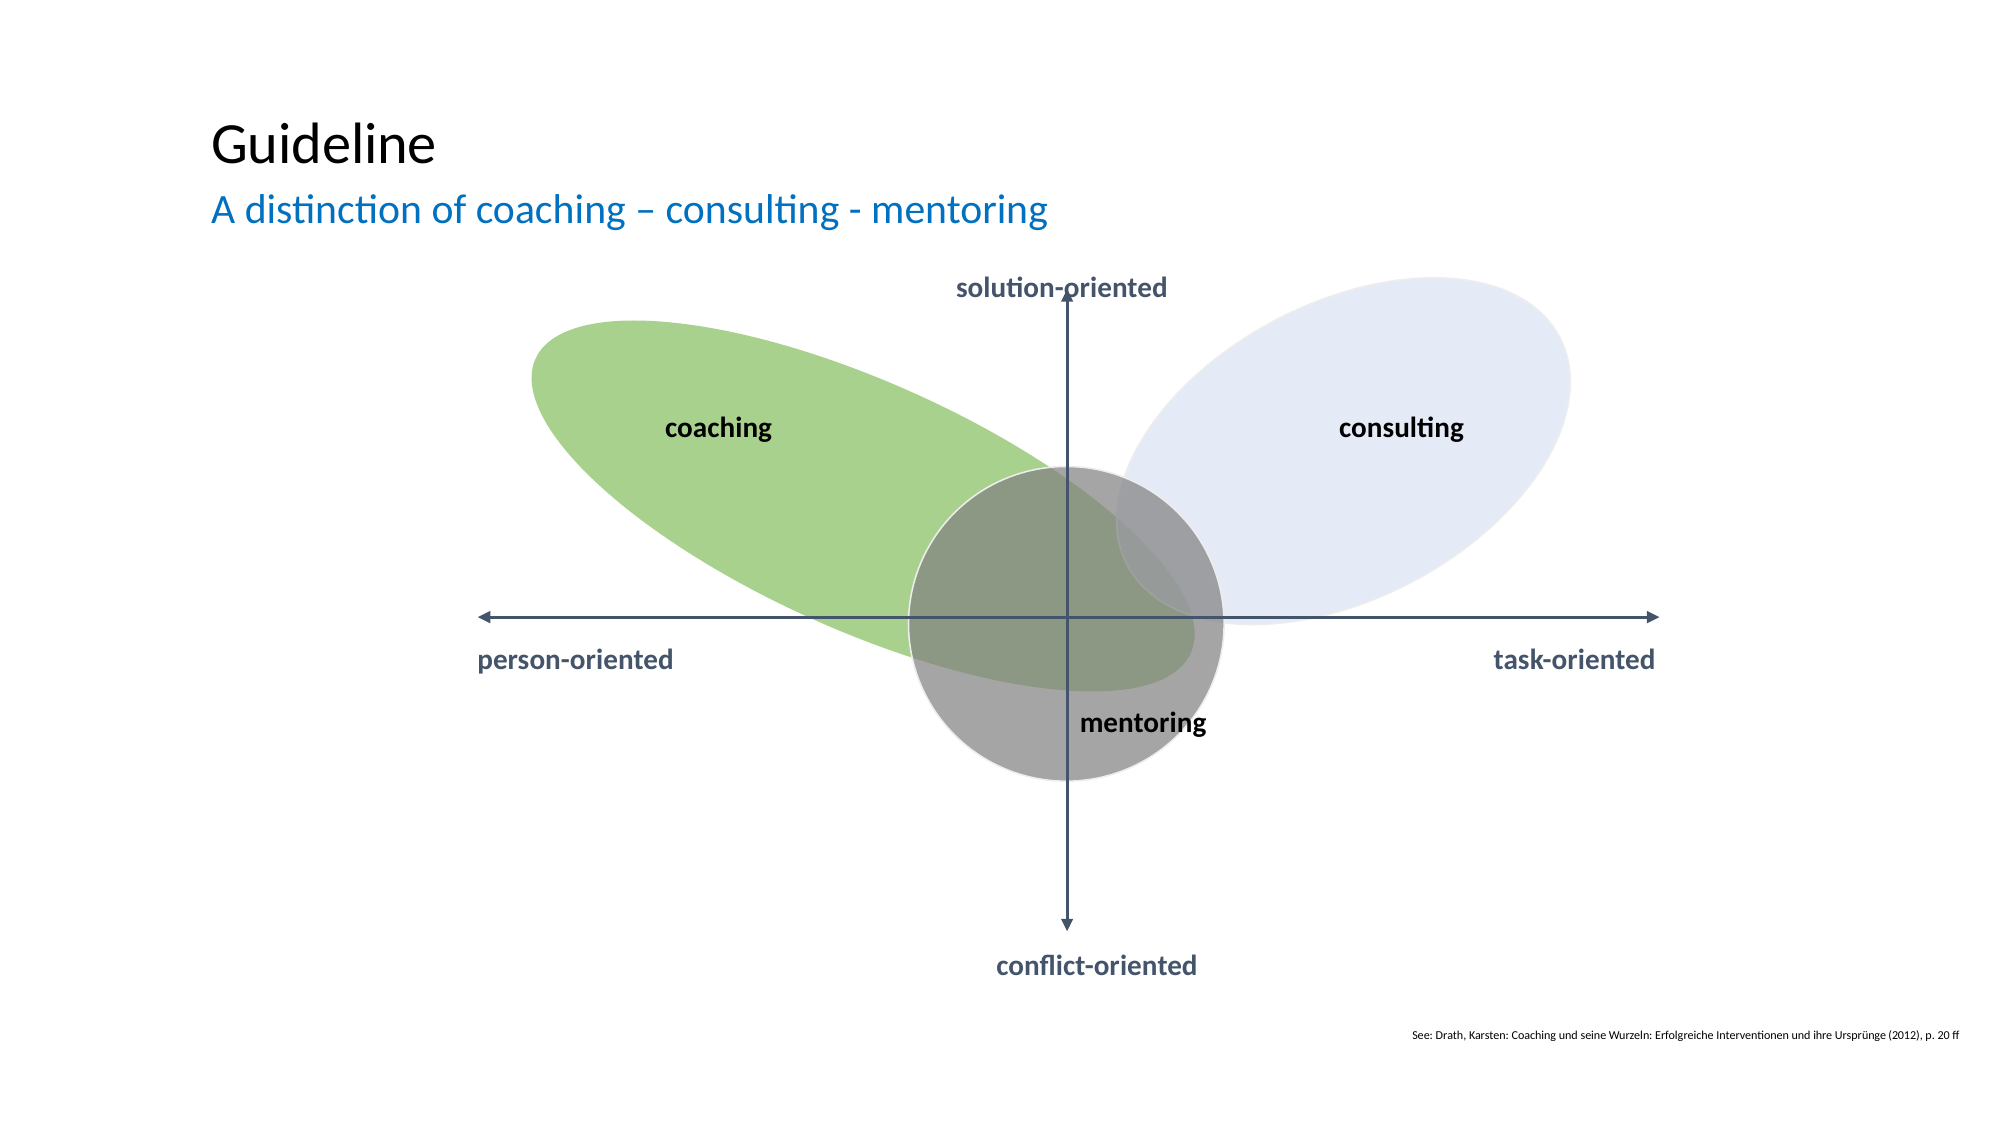

Guideline
A distinction of coaching – consulting - mentoring

solution-oriented

coaching

consulting

person-oriented

task-oriented

mentoring

conflict-oriented
See: Drath, Karsten: Coaching und seine Wurzeln: Erfolgreiche Interventionen und ihre Ursprünge (2012), p. 20 ff